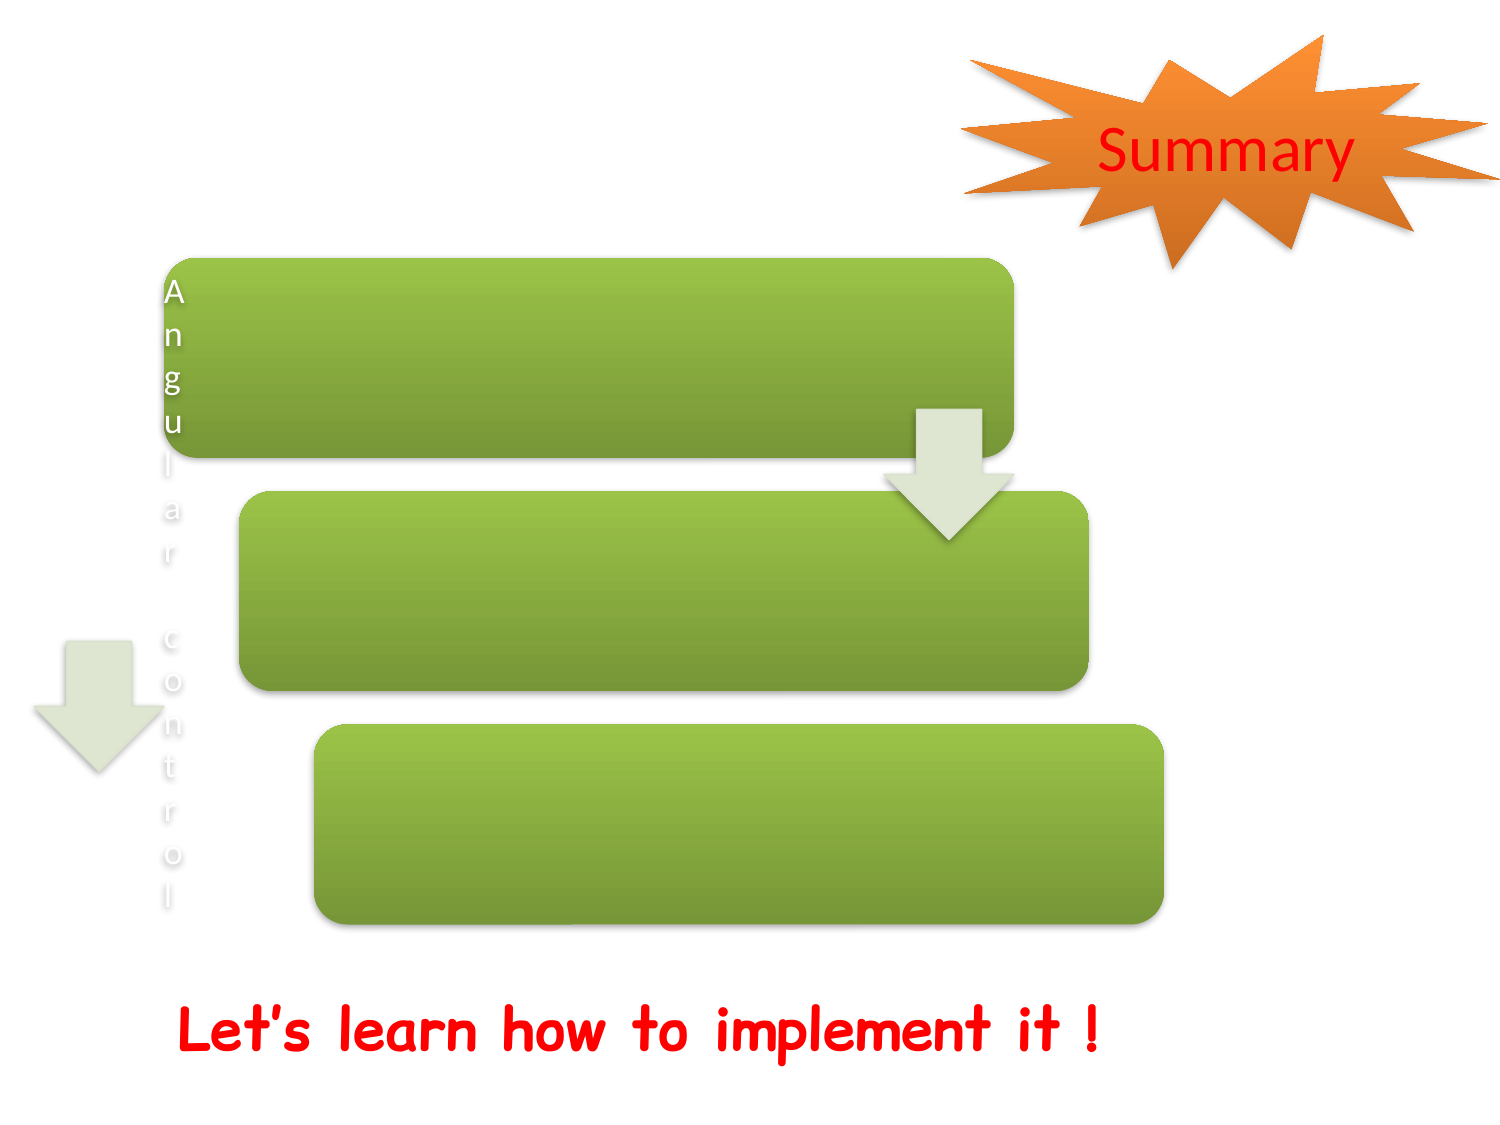

Summary
Angular control
Let’s learn how to implement it !